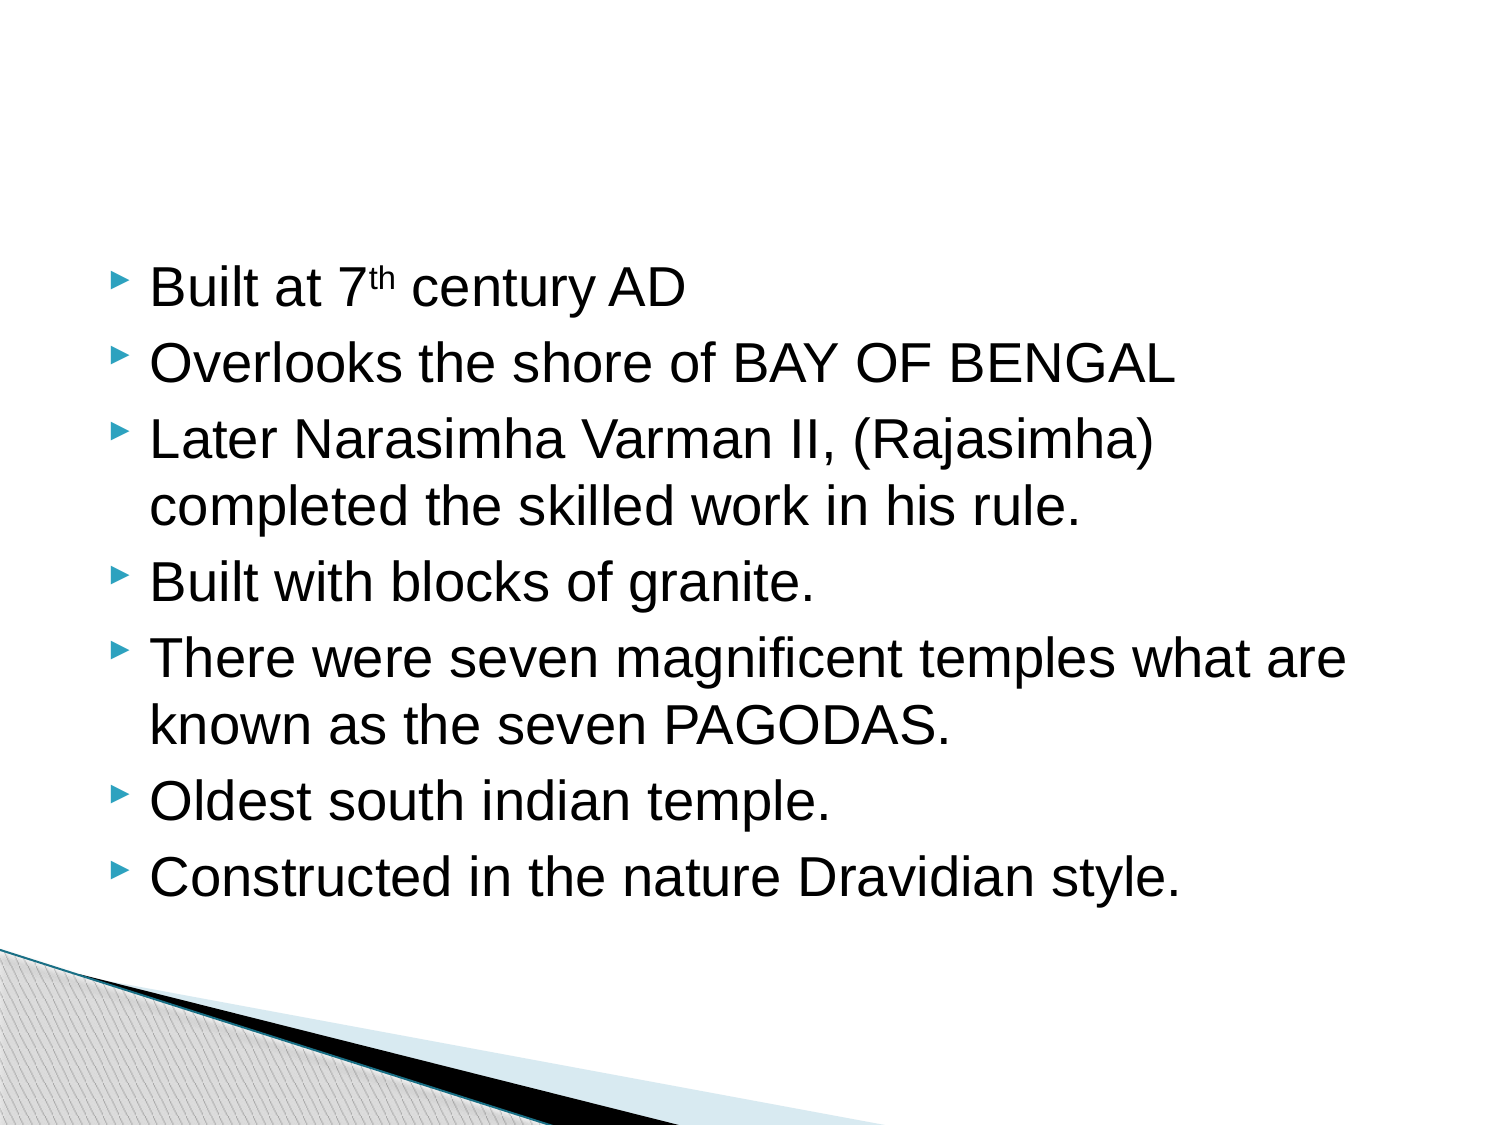

#
Built at 7th century AD
Overlooks the shore of BAY OF BENGAL
Later Narasimha Varman II, (Rajasimha) completed the skilled work in his rule.
Built with blocks of granite.
There were seven magnificent temples what are known as the seven PAGODAS.
Oldest south indian temple.
Constructed in the nature Dravidian style.